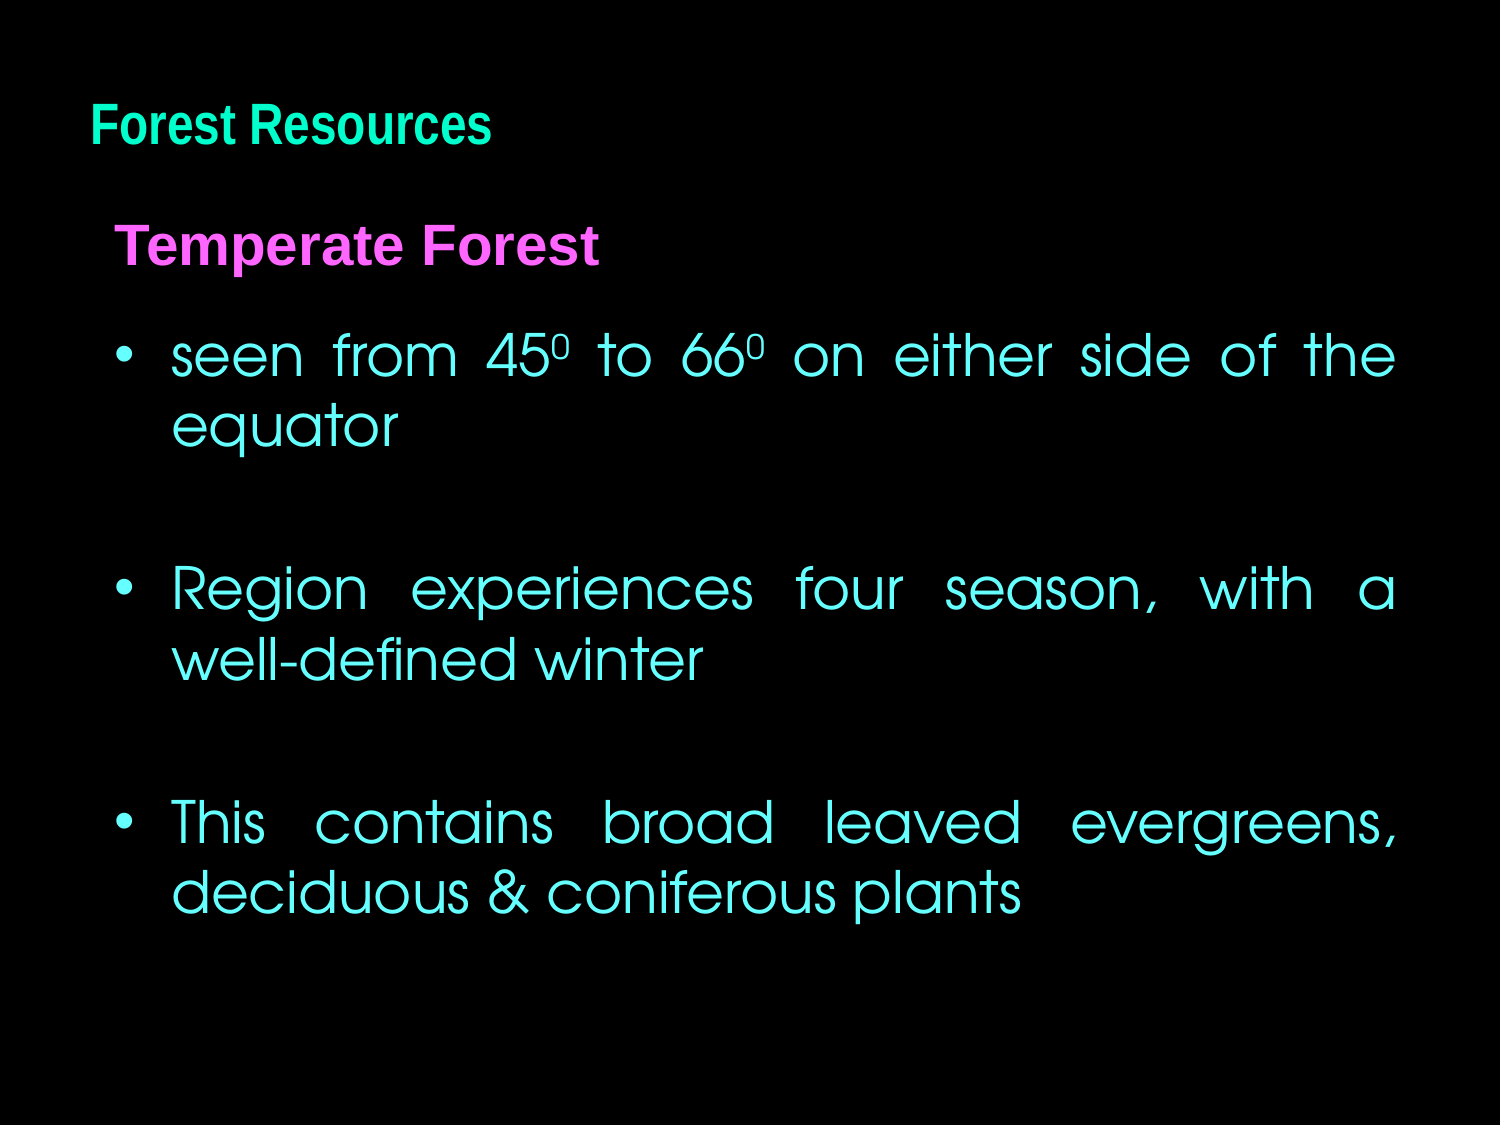

Forest Resources
Temperate Forest

seen from 450 to 660 on either side of the equator

Region experiences four season, with a well-defined winter

This contains broad leaved evergreens, deciduous & coniferous plants